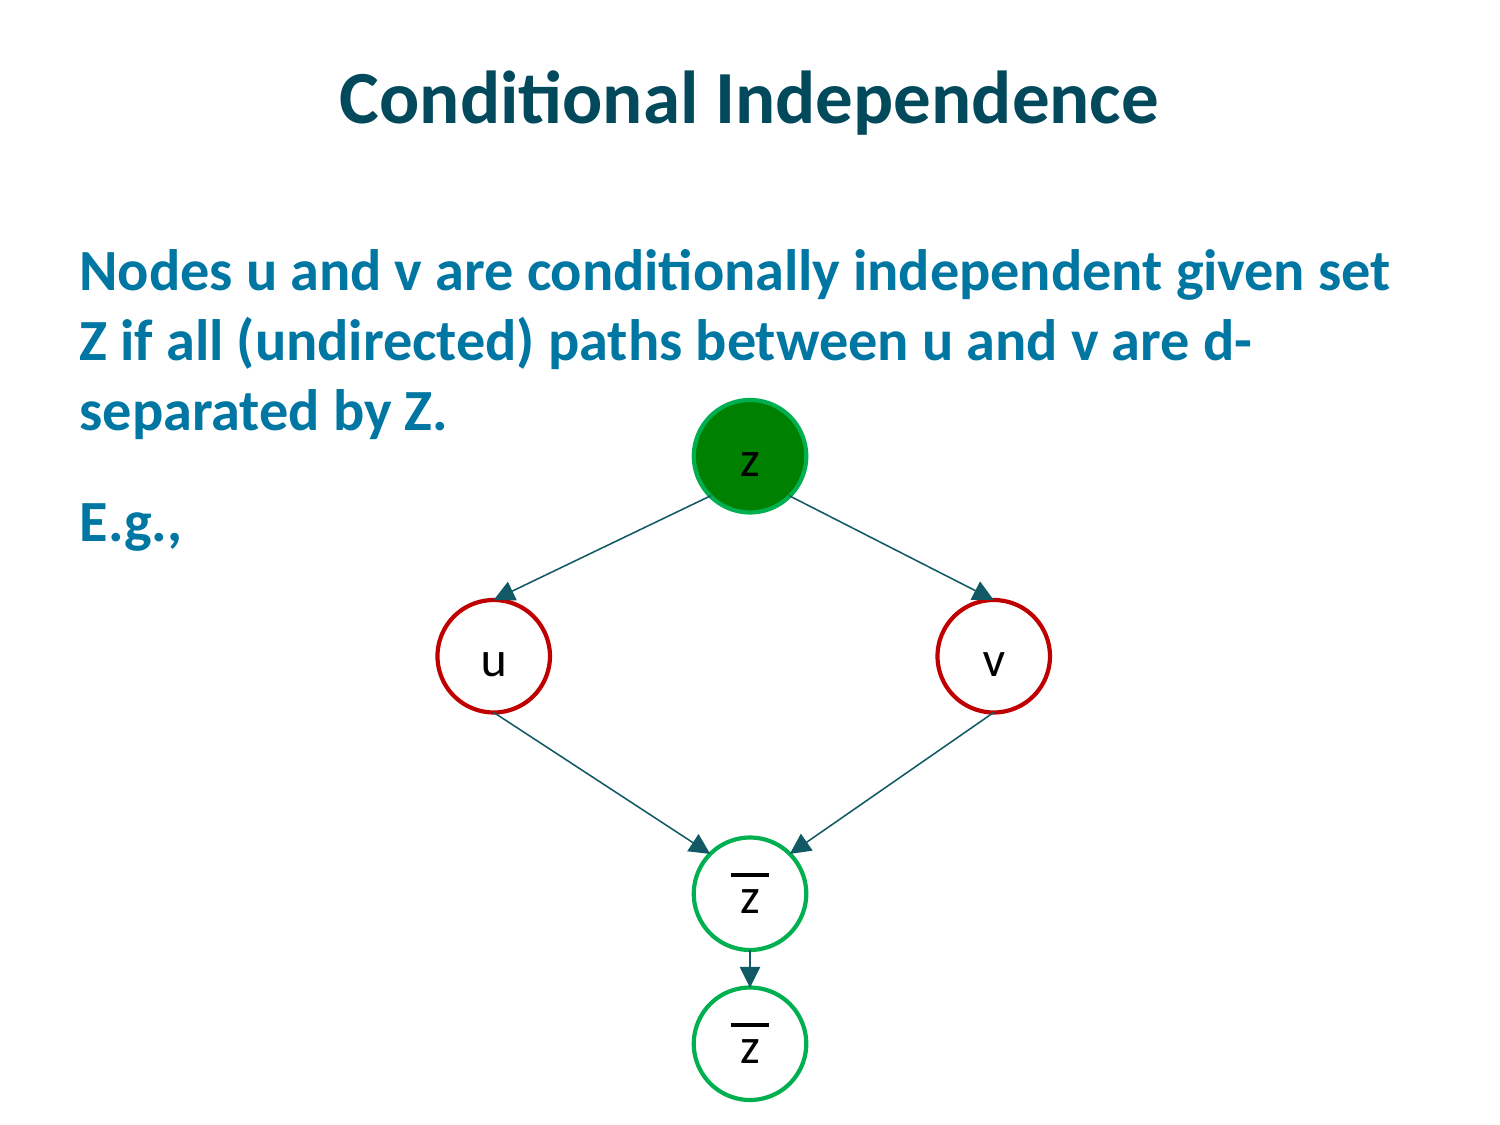

# Conditional Independence
Nodes u and v are conditionally independent given set Z if all (undirected) paths between u and v are d-separated by Z.
E.g.,
z
u
v
z
z